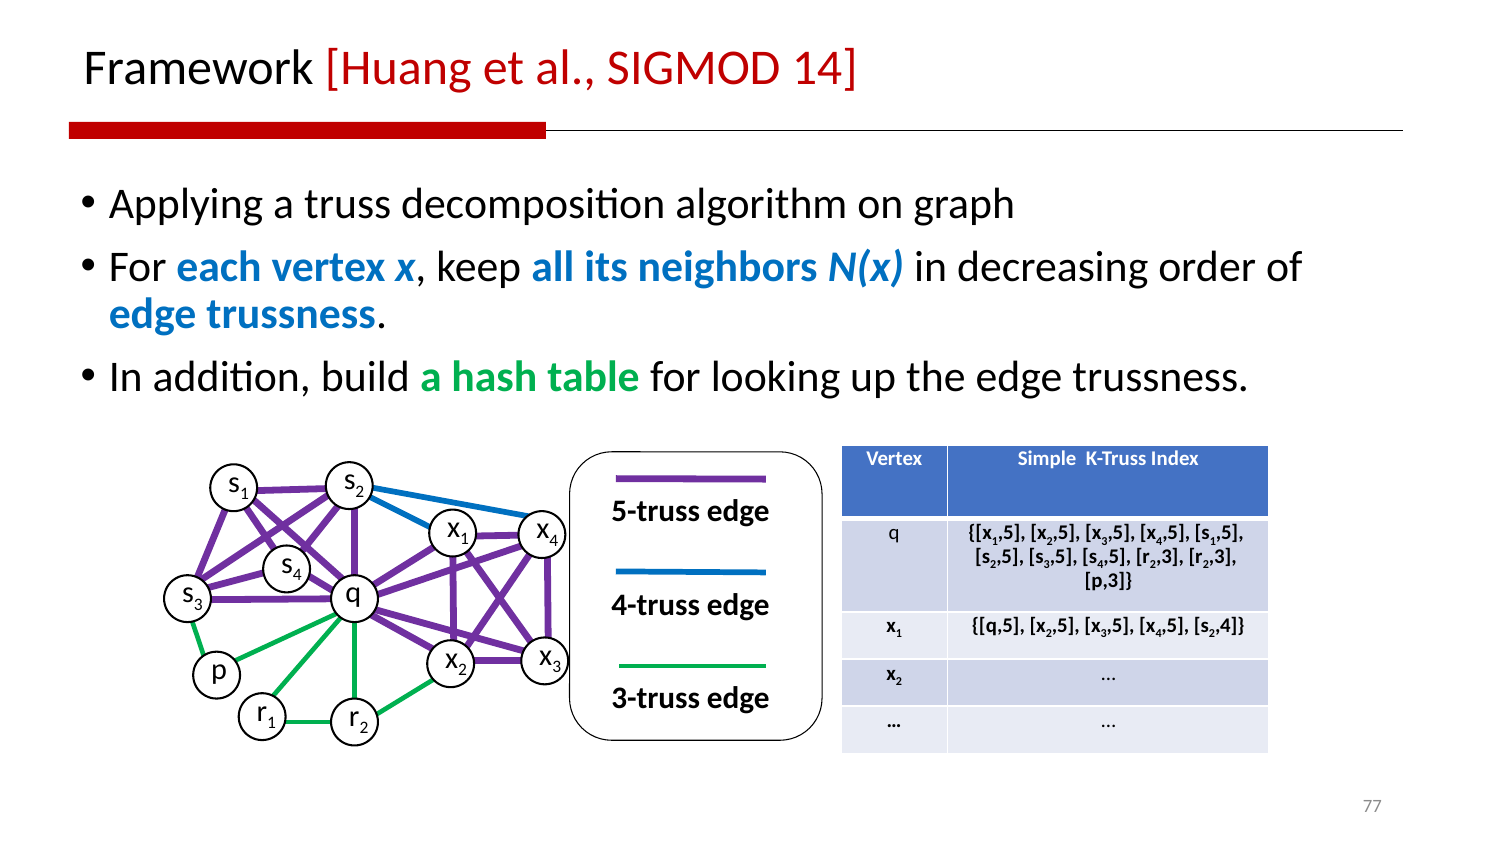

Framework [﻿Huang et al., SIGMOD 14]

Applying a truss decomposition algorithm on graph
For each vertex x, keep all its neighbors N(x) in decreasing order of edge trussness.
In addition, build a hash table for looking up the edge trussness.

| Vertex | Simple K-Truss Index |
| --- | --- |
| q | {[x1,5], [x2,5], [x3,5], [x4,5], [s1,5], [s2,5], [s3,5], [s4,5], [r2,3], [r2,3], [p,3]} |
| x1 | {[q,5], [x2,5], [x3,5], [x4,5], [s2,4]} |
| x2 | … |
| … | … |

s2

s1

5-truss edge
x1

x4

s4

s3

q

4-truss edge
x3

x2

p

3-truss edge
r1

r2

77